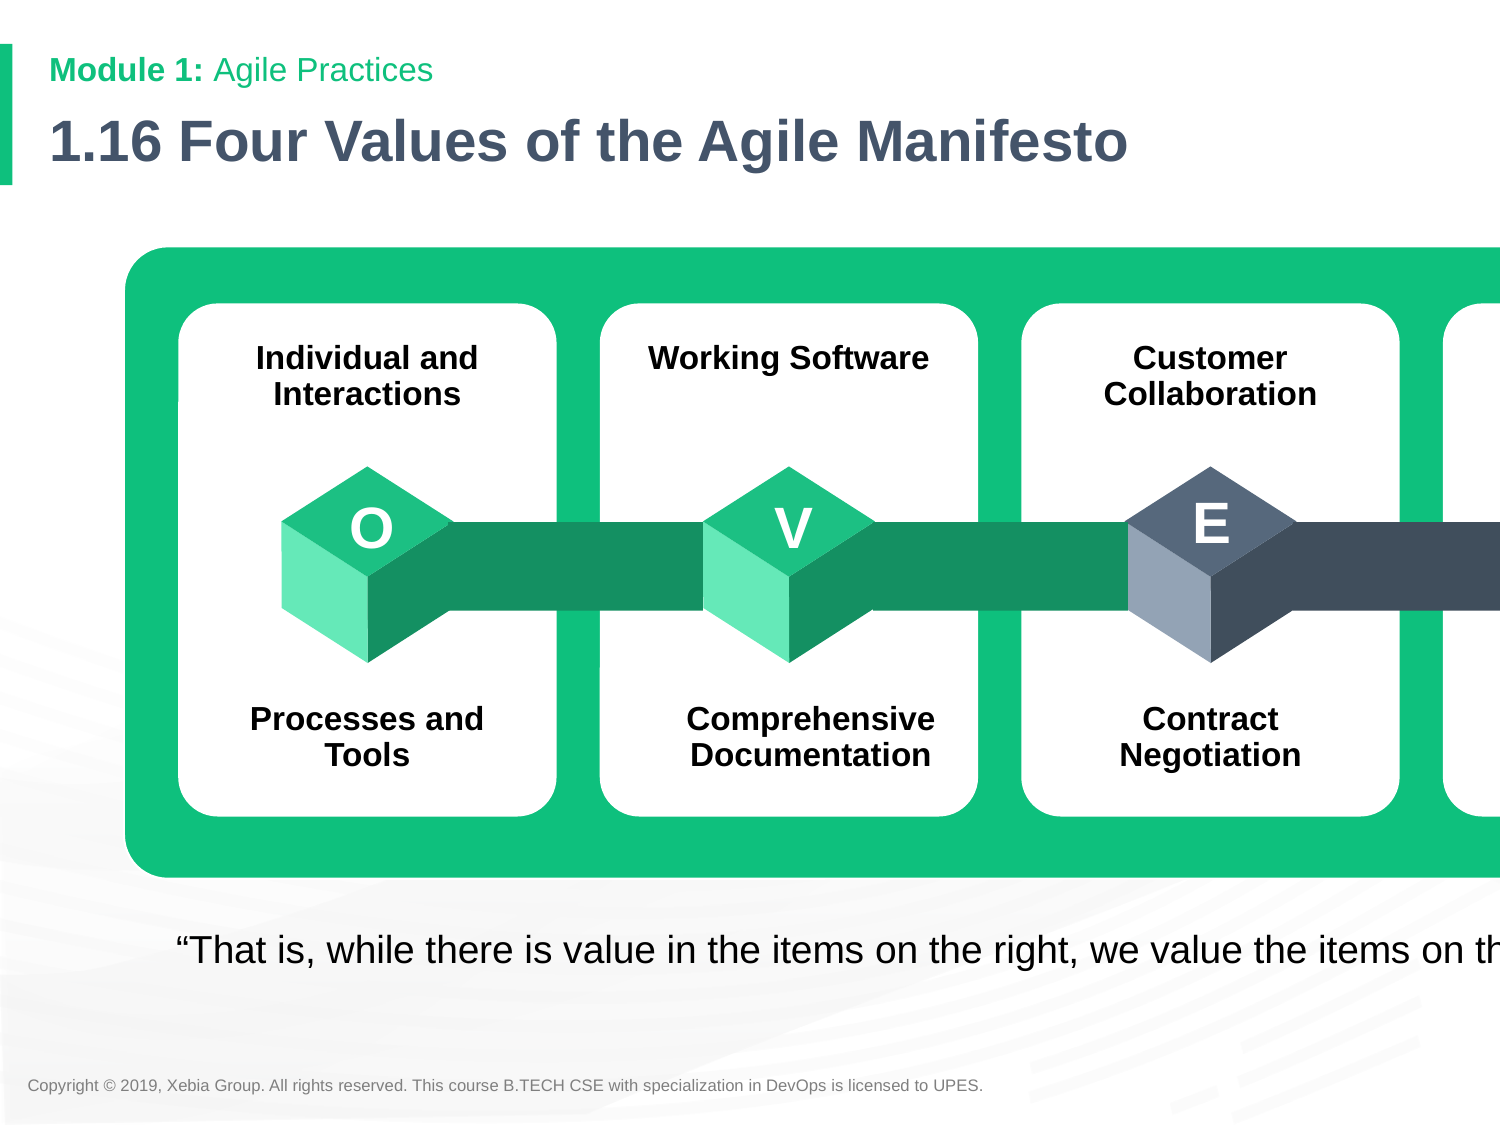

# 1.16 Four Values of the Agile Manifesto

Individual and Interactions

O
Processes and Tools

Working Software

V
Comprehensive Documentation

Customer Collaboration

E
Contract Negotiation

Responding to Change

R
Following a Plan

“That is, while there is value in the items on the right, we value the items on the left more.”